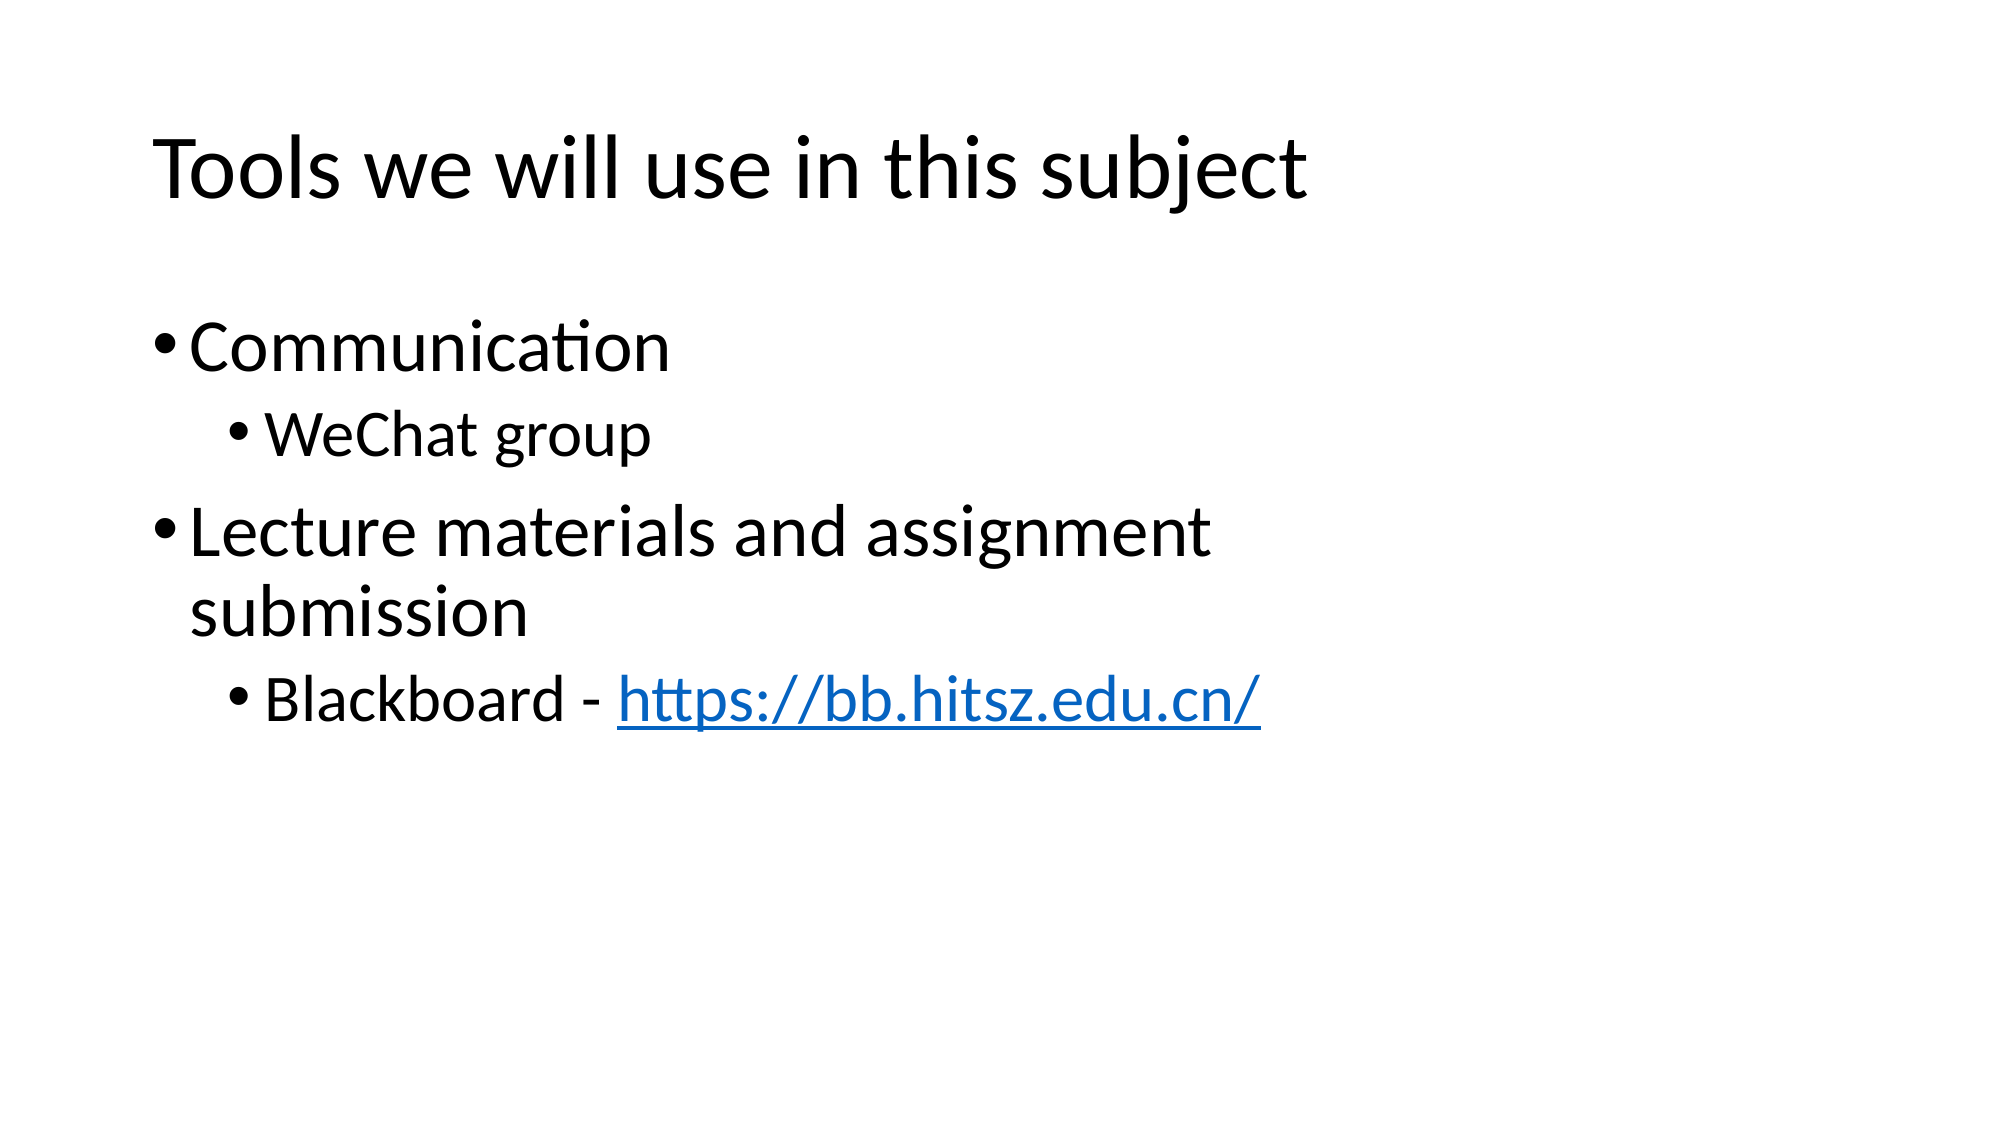

# Tools we will use in this subject
Communication
WeChat group
Lecture materials and assignment submission
Blackboard - https://bb.hitsz.edu.cn/